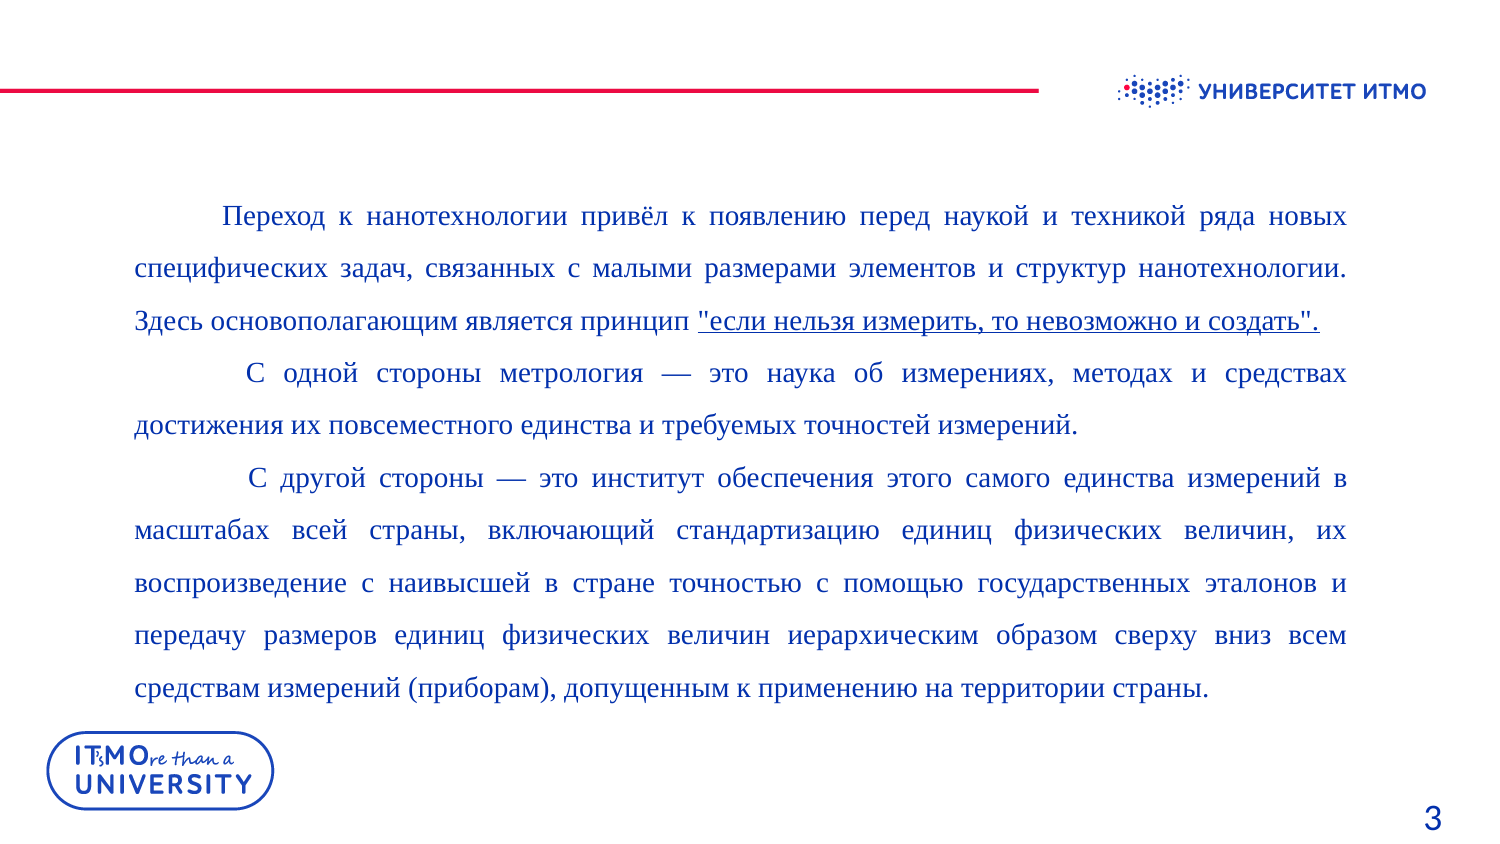

Переход к нанотехнологии привёл к появлению перед наукой и техникой ряда новых специфических задач, связанных с малыми размерами элементов и структур нанотехнологии. Здесь основополагающим является принцип "если нельзя измерить, то невозможно и создать".
  С одной стороны метрология — это наука об измерениях, методах и средствах достижения их повсеместного единства и требуемых точностей измерений.
   С другой стороны — это институт обеспечения этого самого единства измерений в масштабах всей страны, включающий стандартизацию единиц физических величин, их воспроизведение с наивысшей в стране точностью с помощью государственных эталонов и передачу размеров единиц физических величин иерархическим образом сверху вниз всем средствам измерений (приборам), допущенным к применению на территории страны.
3